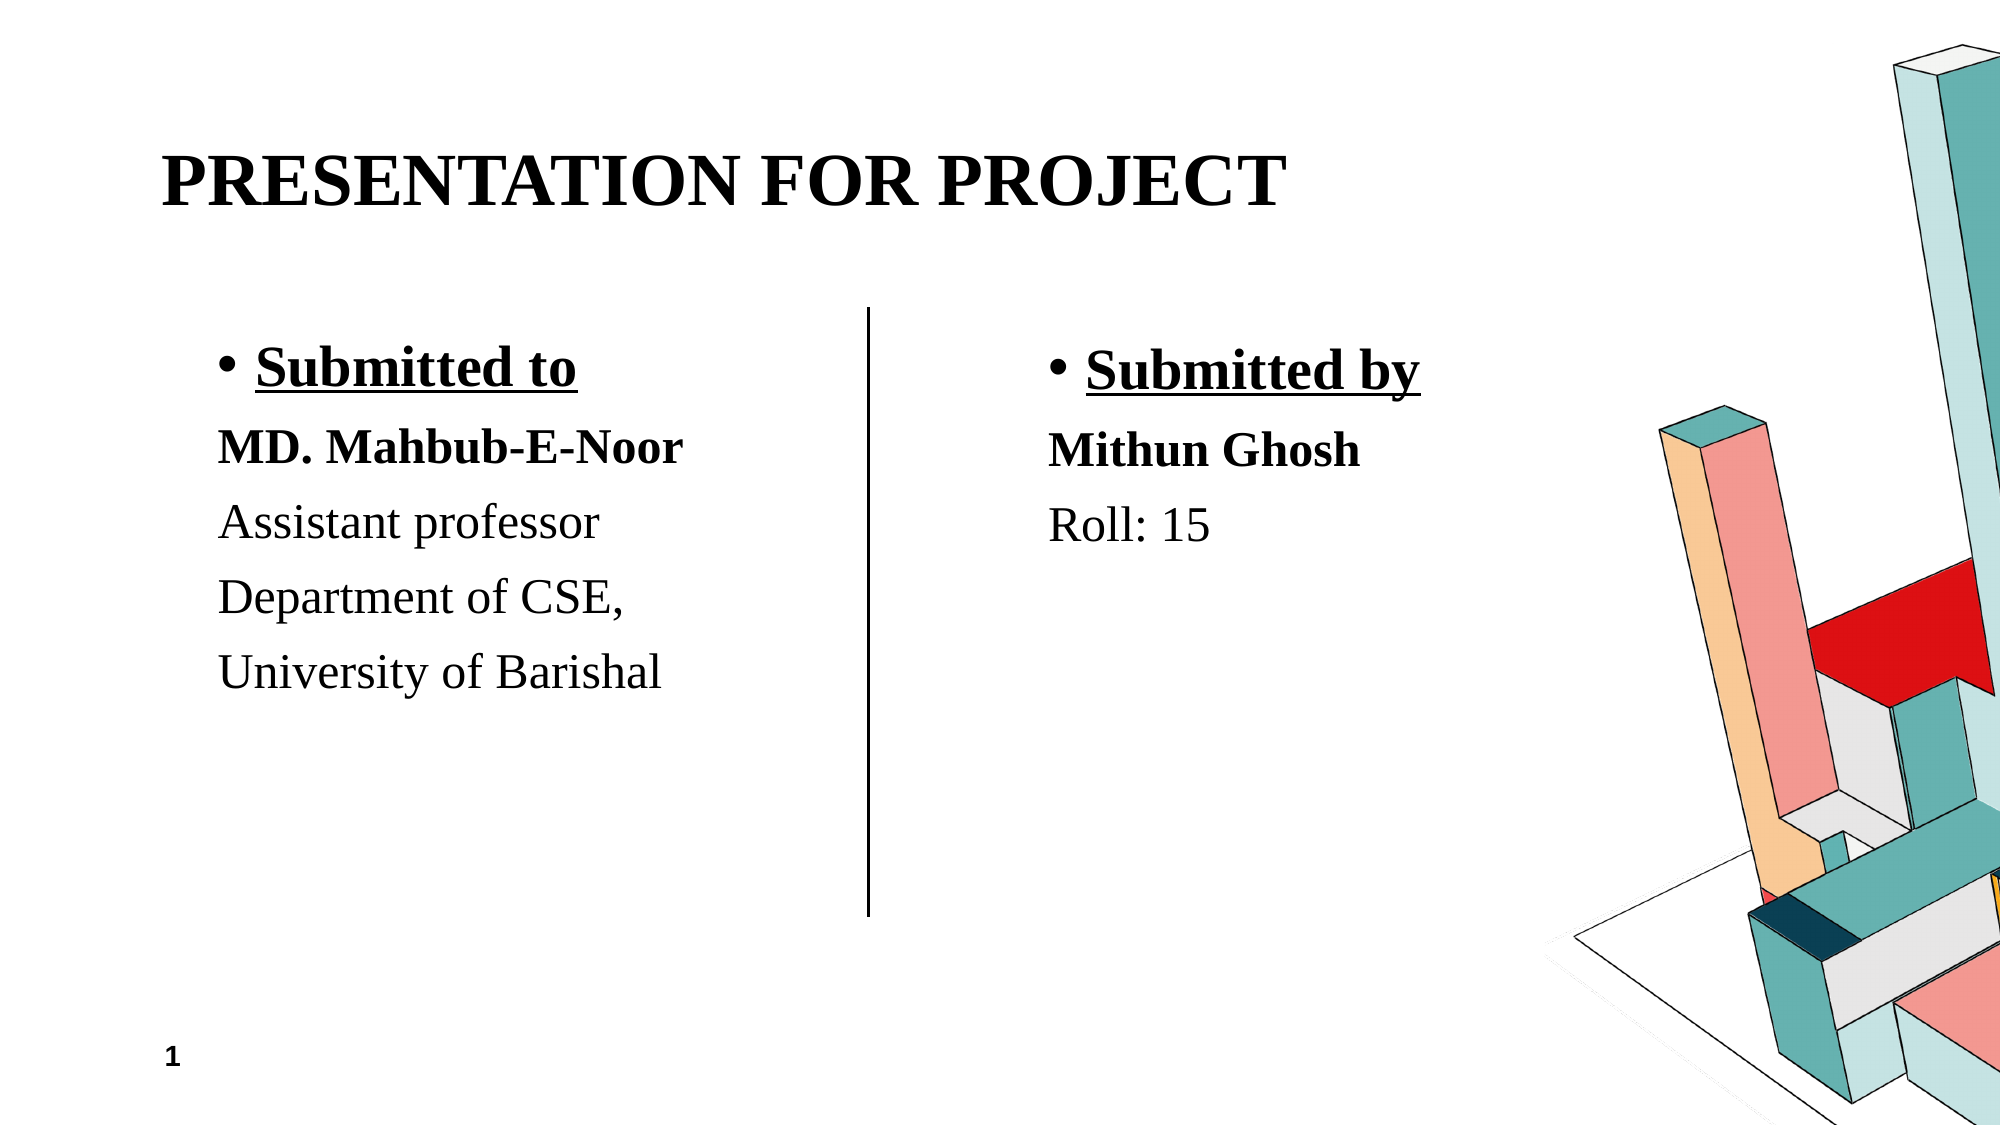

# Presentation for Project
Submitted to
MD. Mahbub-E-Noor
Assistant professor
Department of CSE,
University of Barishal
Submitted by
Mithun Ghosh
Roll: 15
1